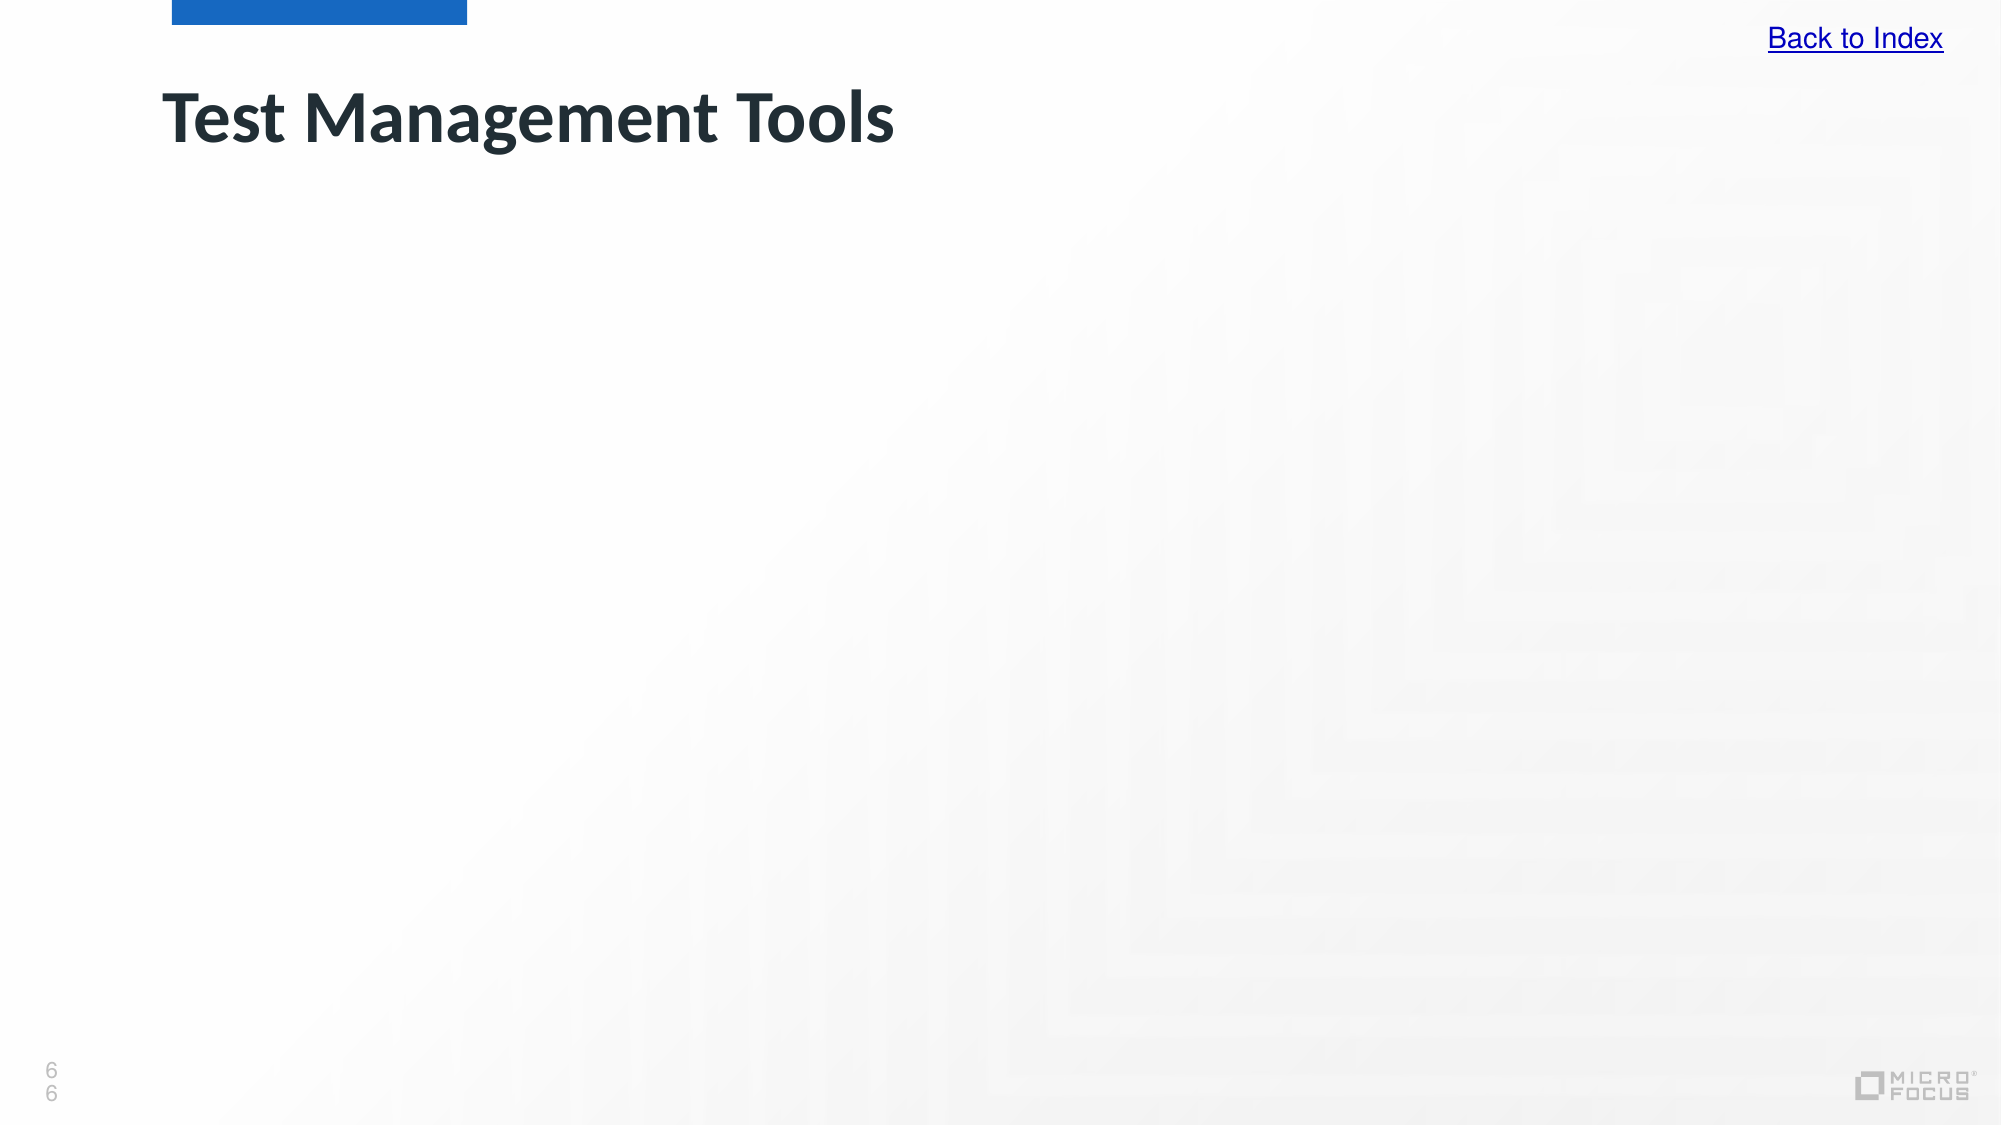

Back to Index
# Test Management Tools
66